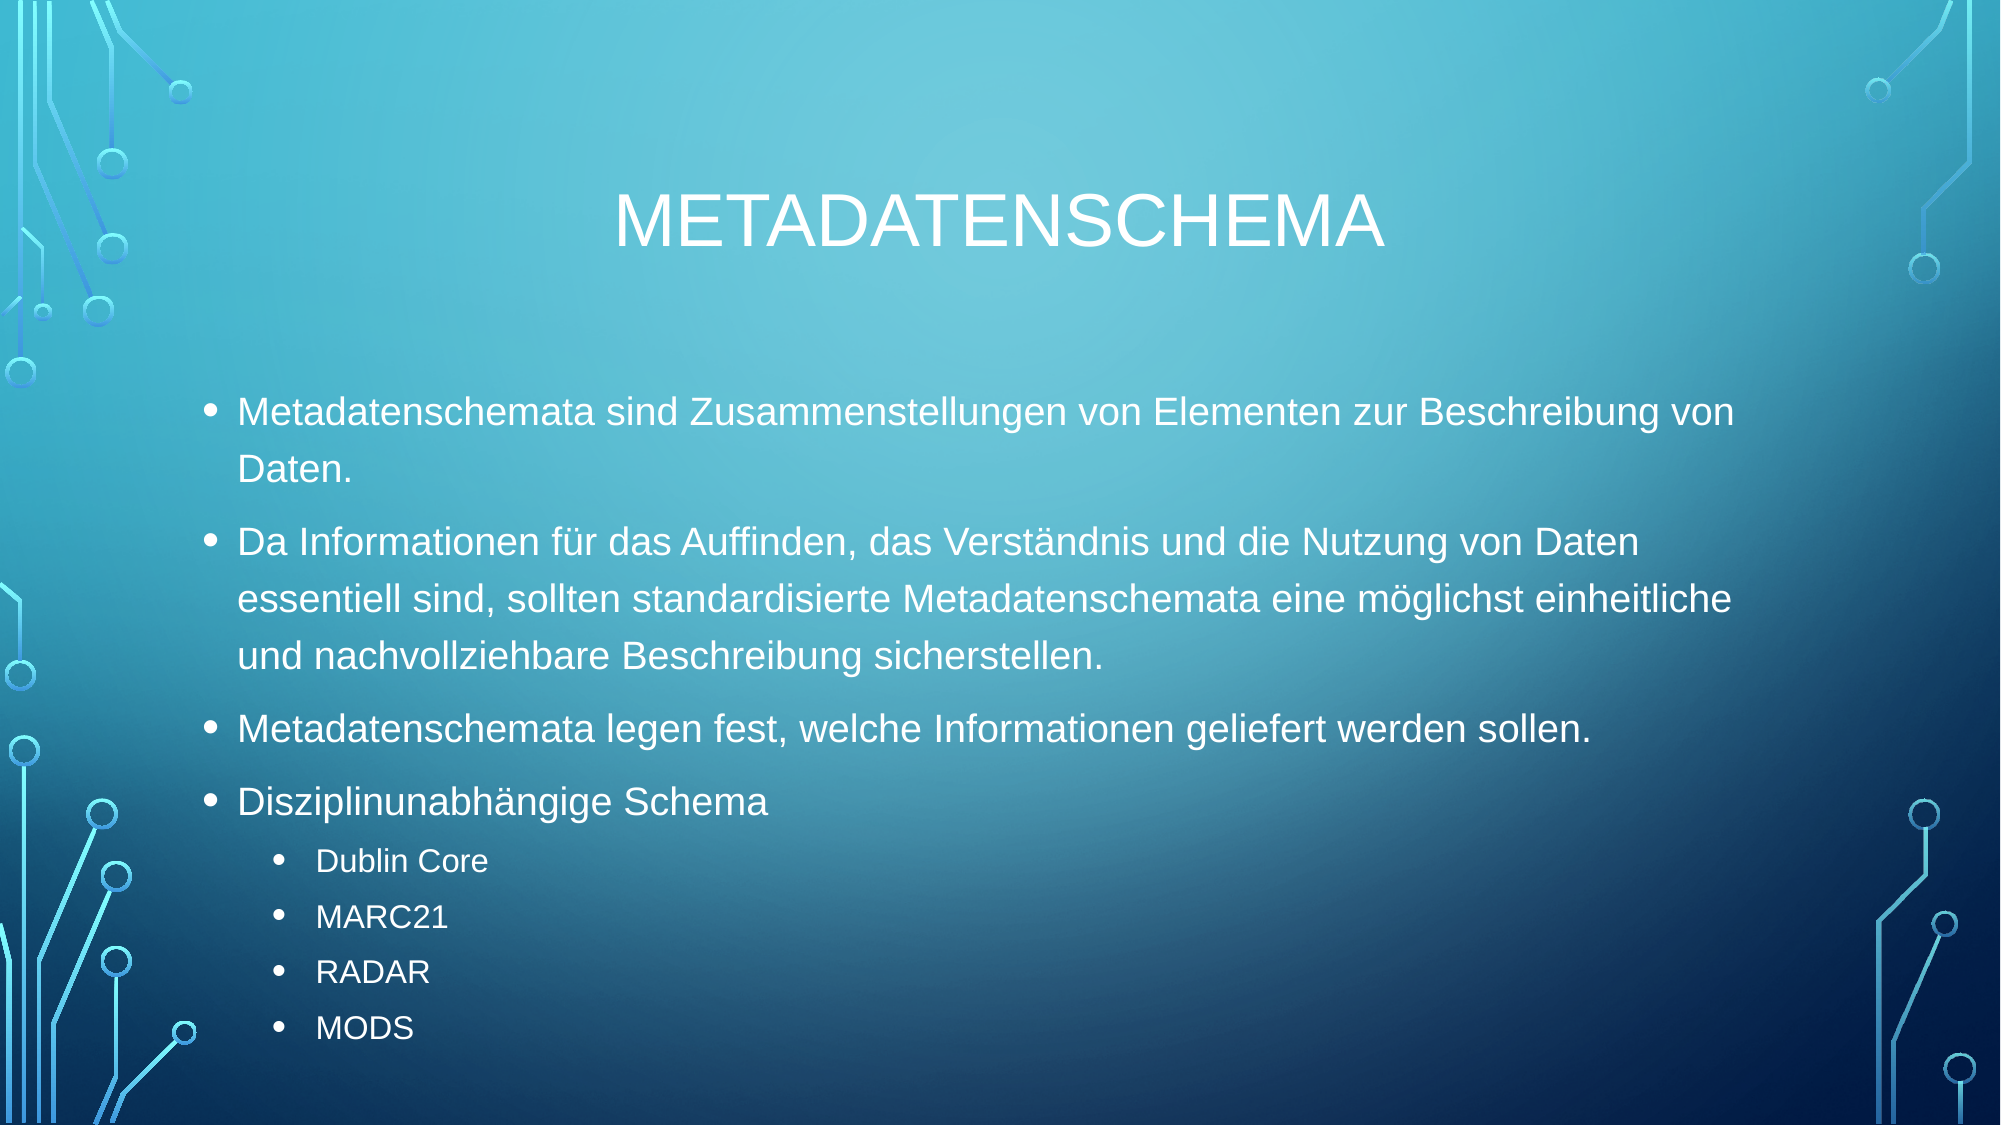

# Metadatenschema
Metadatenschemata sind Zusammenstellungen von Elementen zur Beschreibung von Daten.
Da Informationen für das Auffinden, das Verständnis und die Nutzung von Daten essentiell sind, sollten standardisierte Metadatenschemata eine möglichst einheitliche und nachvollziehbare Beschreibung sicherstellen.
Metadatenschemata legen fest, welche Informationen geliefert werden sollen.
Disziplinunabhängige Schema
Dublin Core
MARC21
RADAR
MODS